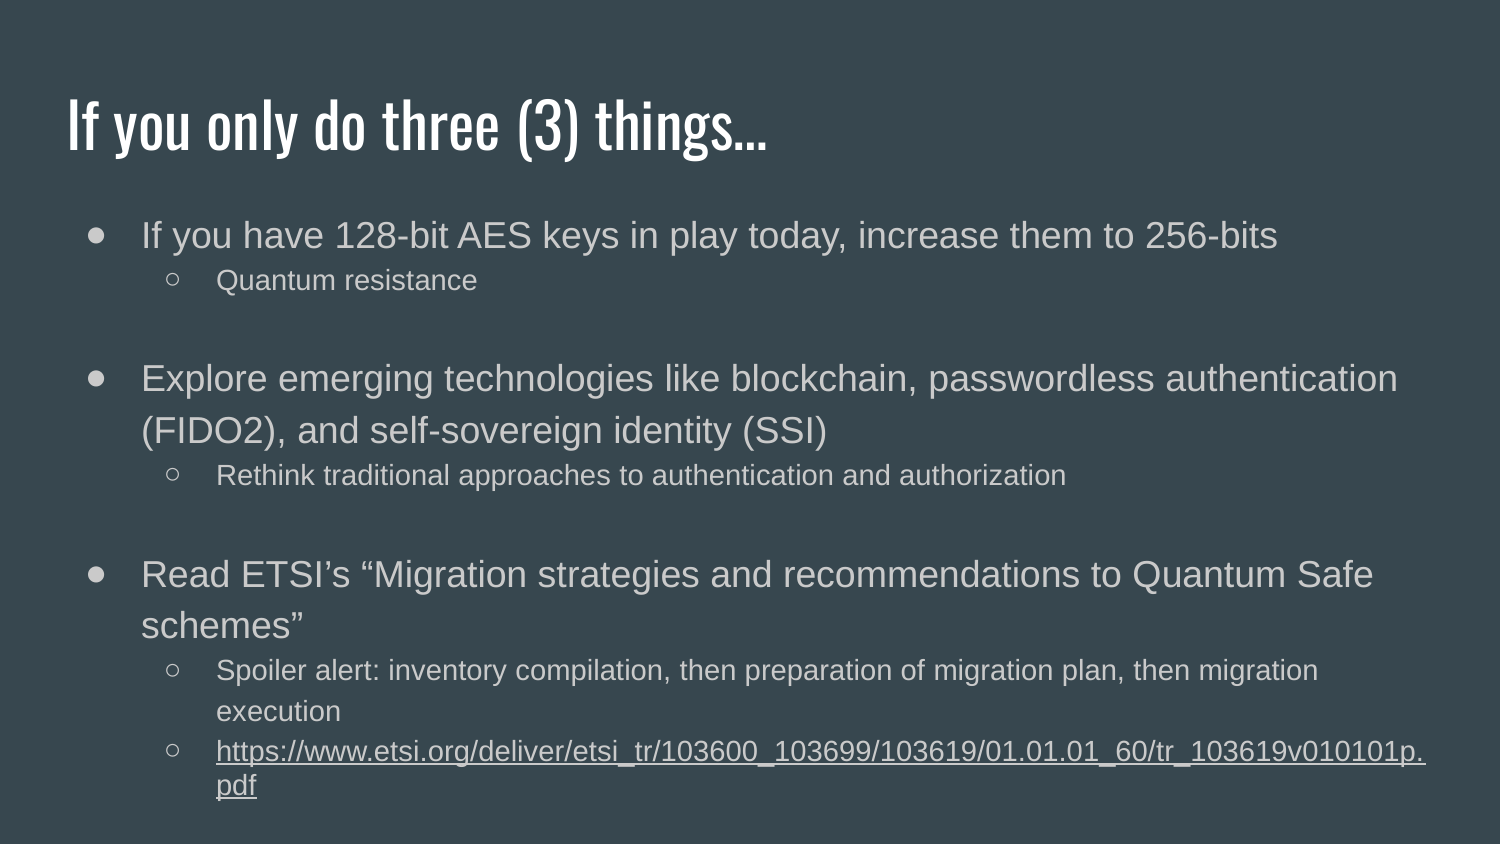

# If you only do three (3) things…
If you have 128-bit AES keys in play today, increase them to 256-bits
Quantum resistance

Explore emerging technologies like blockchain, passwordless authentication (FIDO2), and self-sovereign identity (SSI)
Rethink traditional approaches to authentication and authorization

Read ETSI’s “Migration strategies and recommendations to Quantum Safe schemes”
Spoiler alert: inventory compilation, then preparation of migration plan, then migration execution
https://www.etsi.org/deliver/etsi_tr/103600_103699/103619/01.01.01_60/tr_103619v010101p.pdf